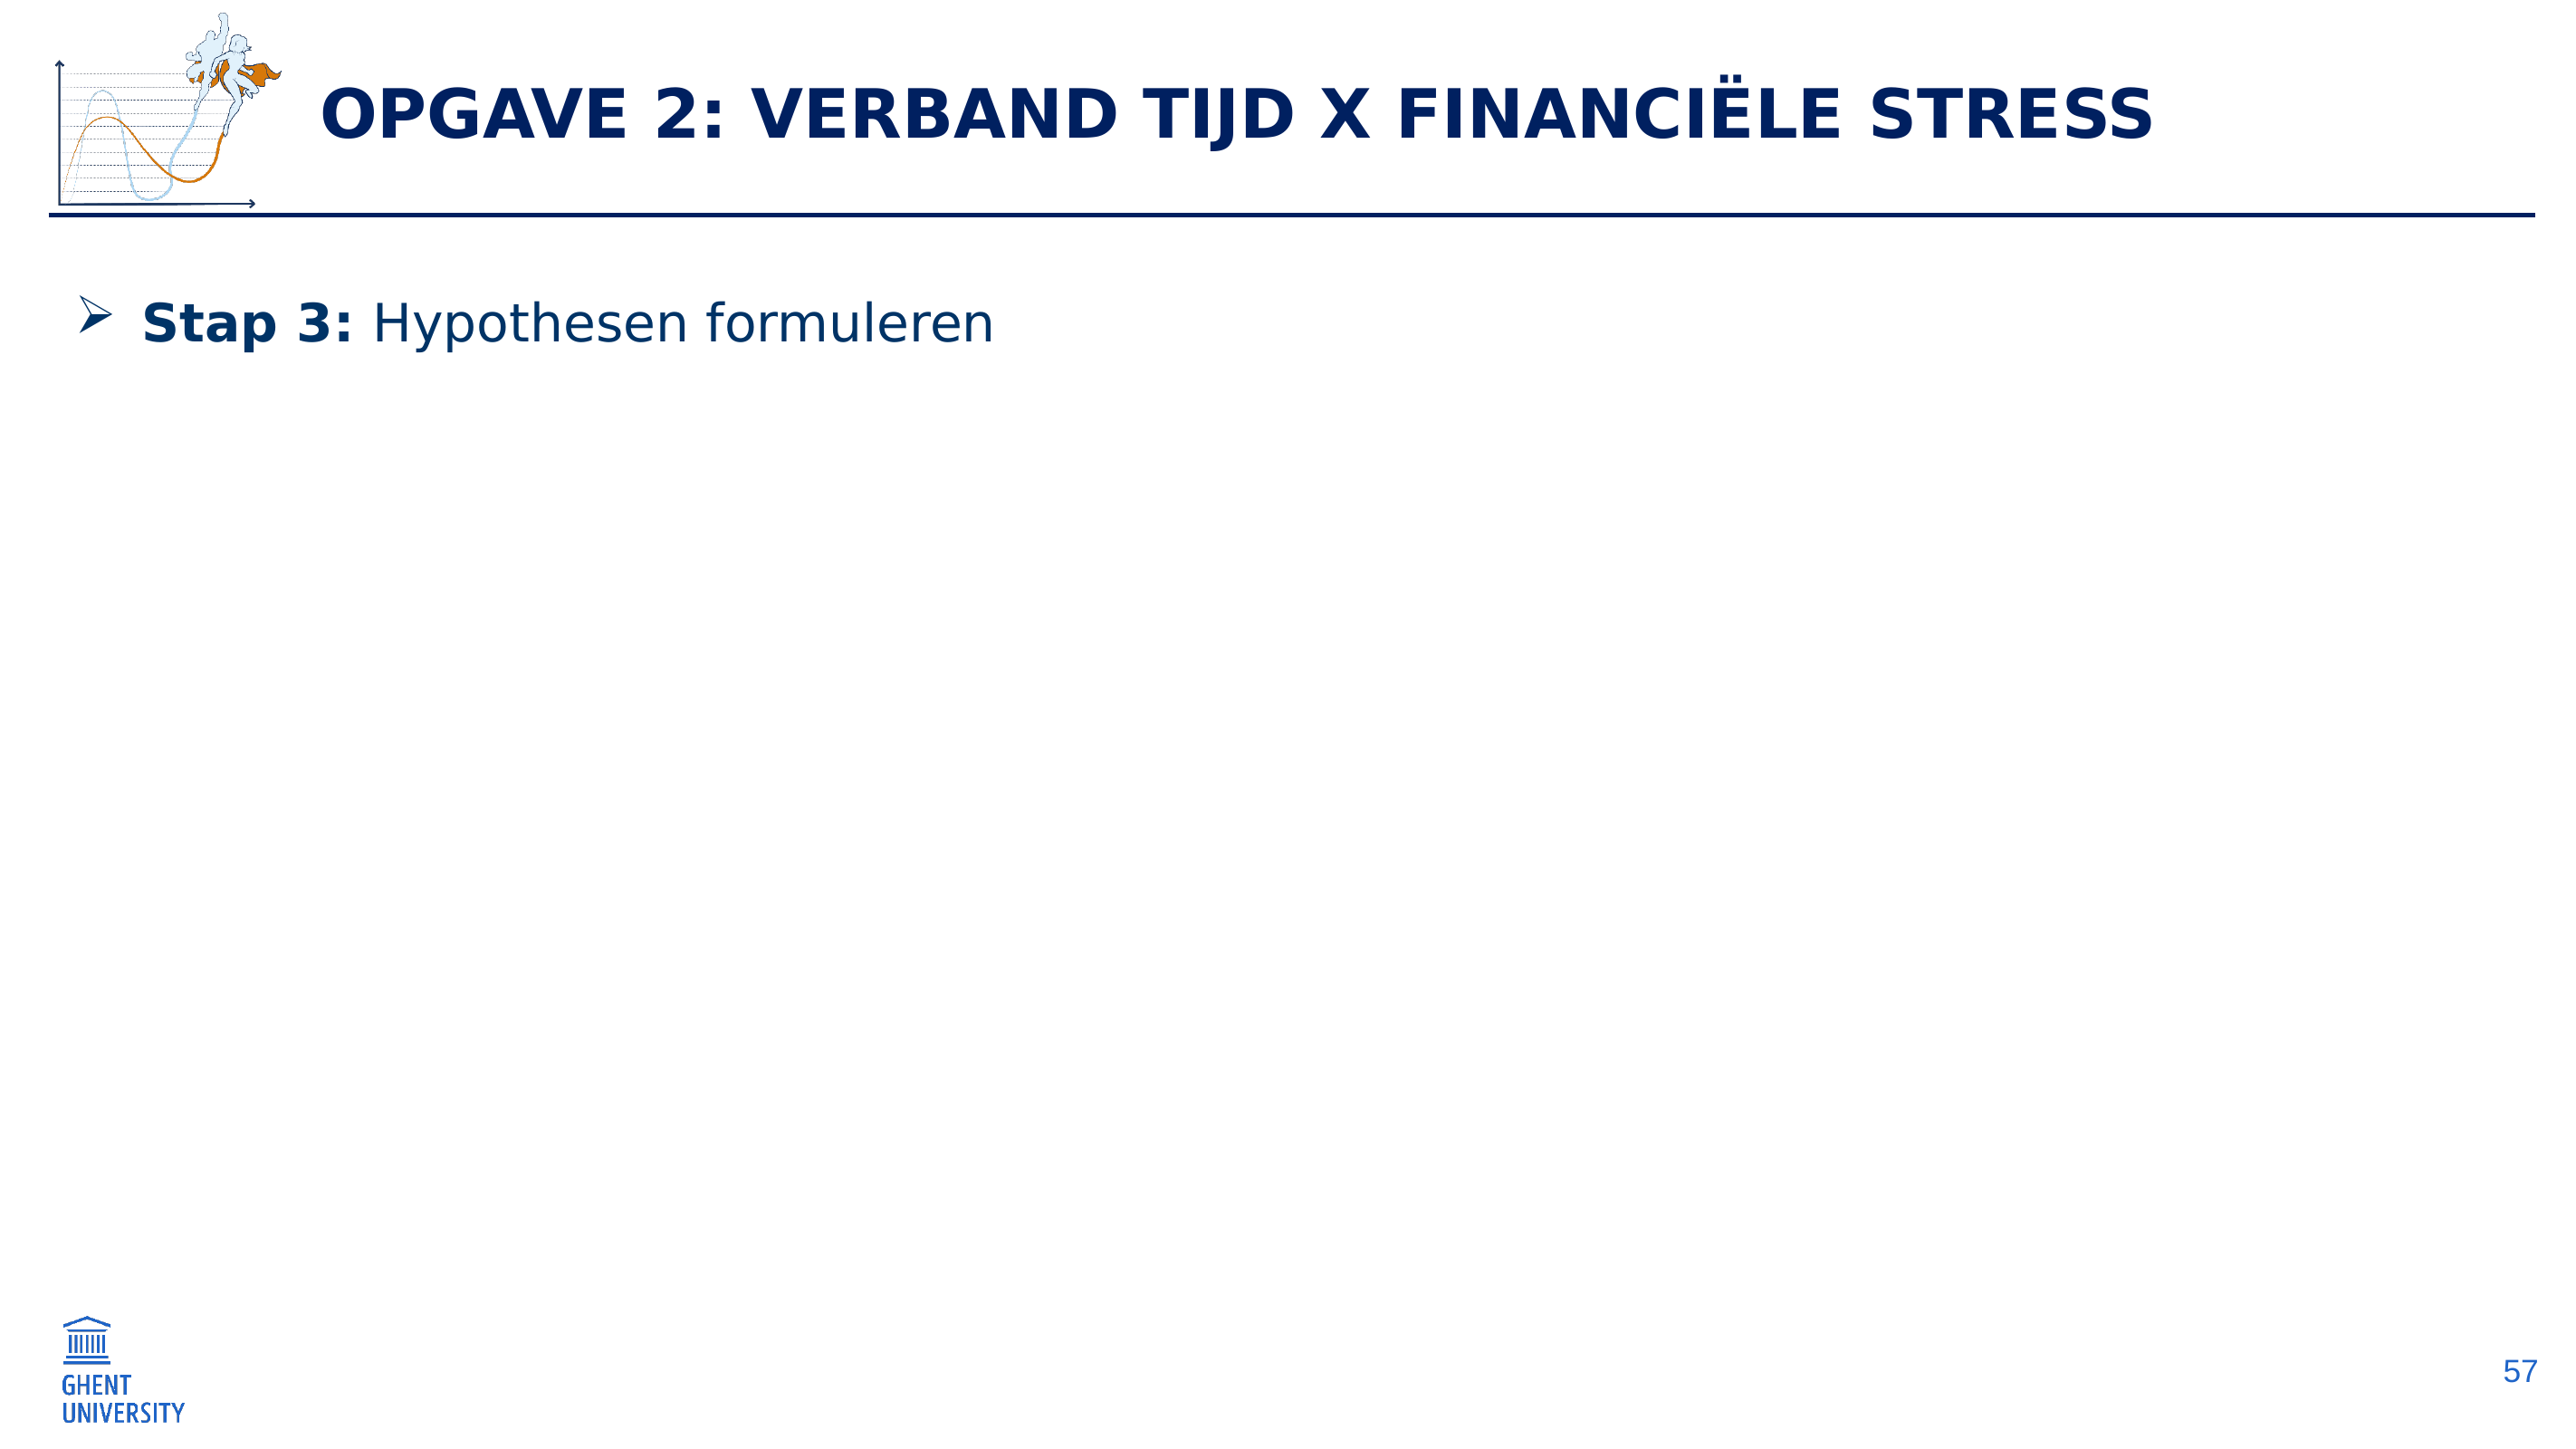

# Opgave 2: Verband Tijd x Financiële stress
Stap 3: Hypothesen formuleren

57